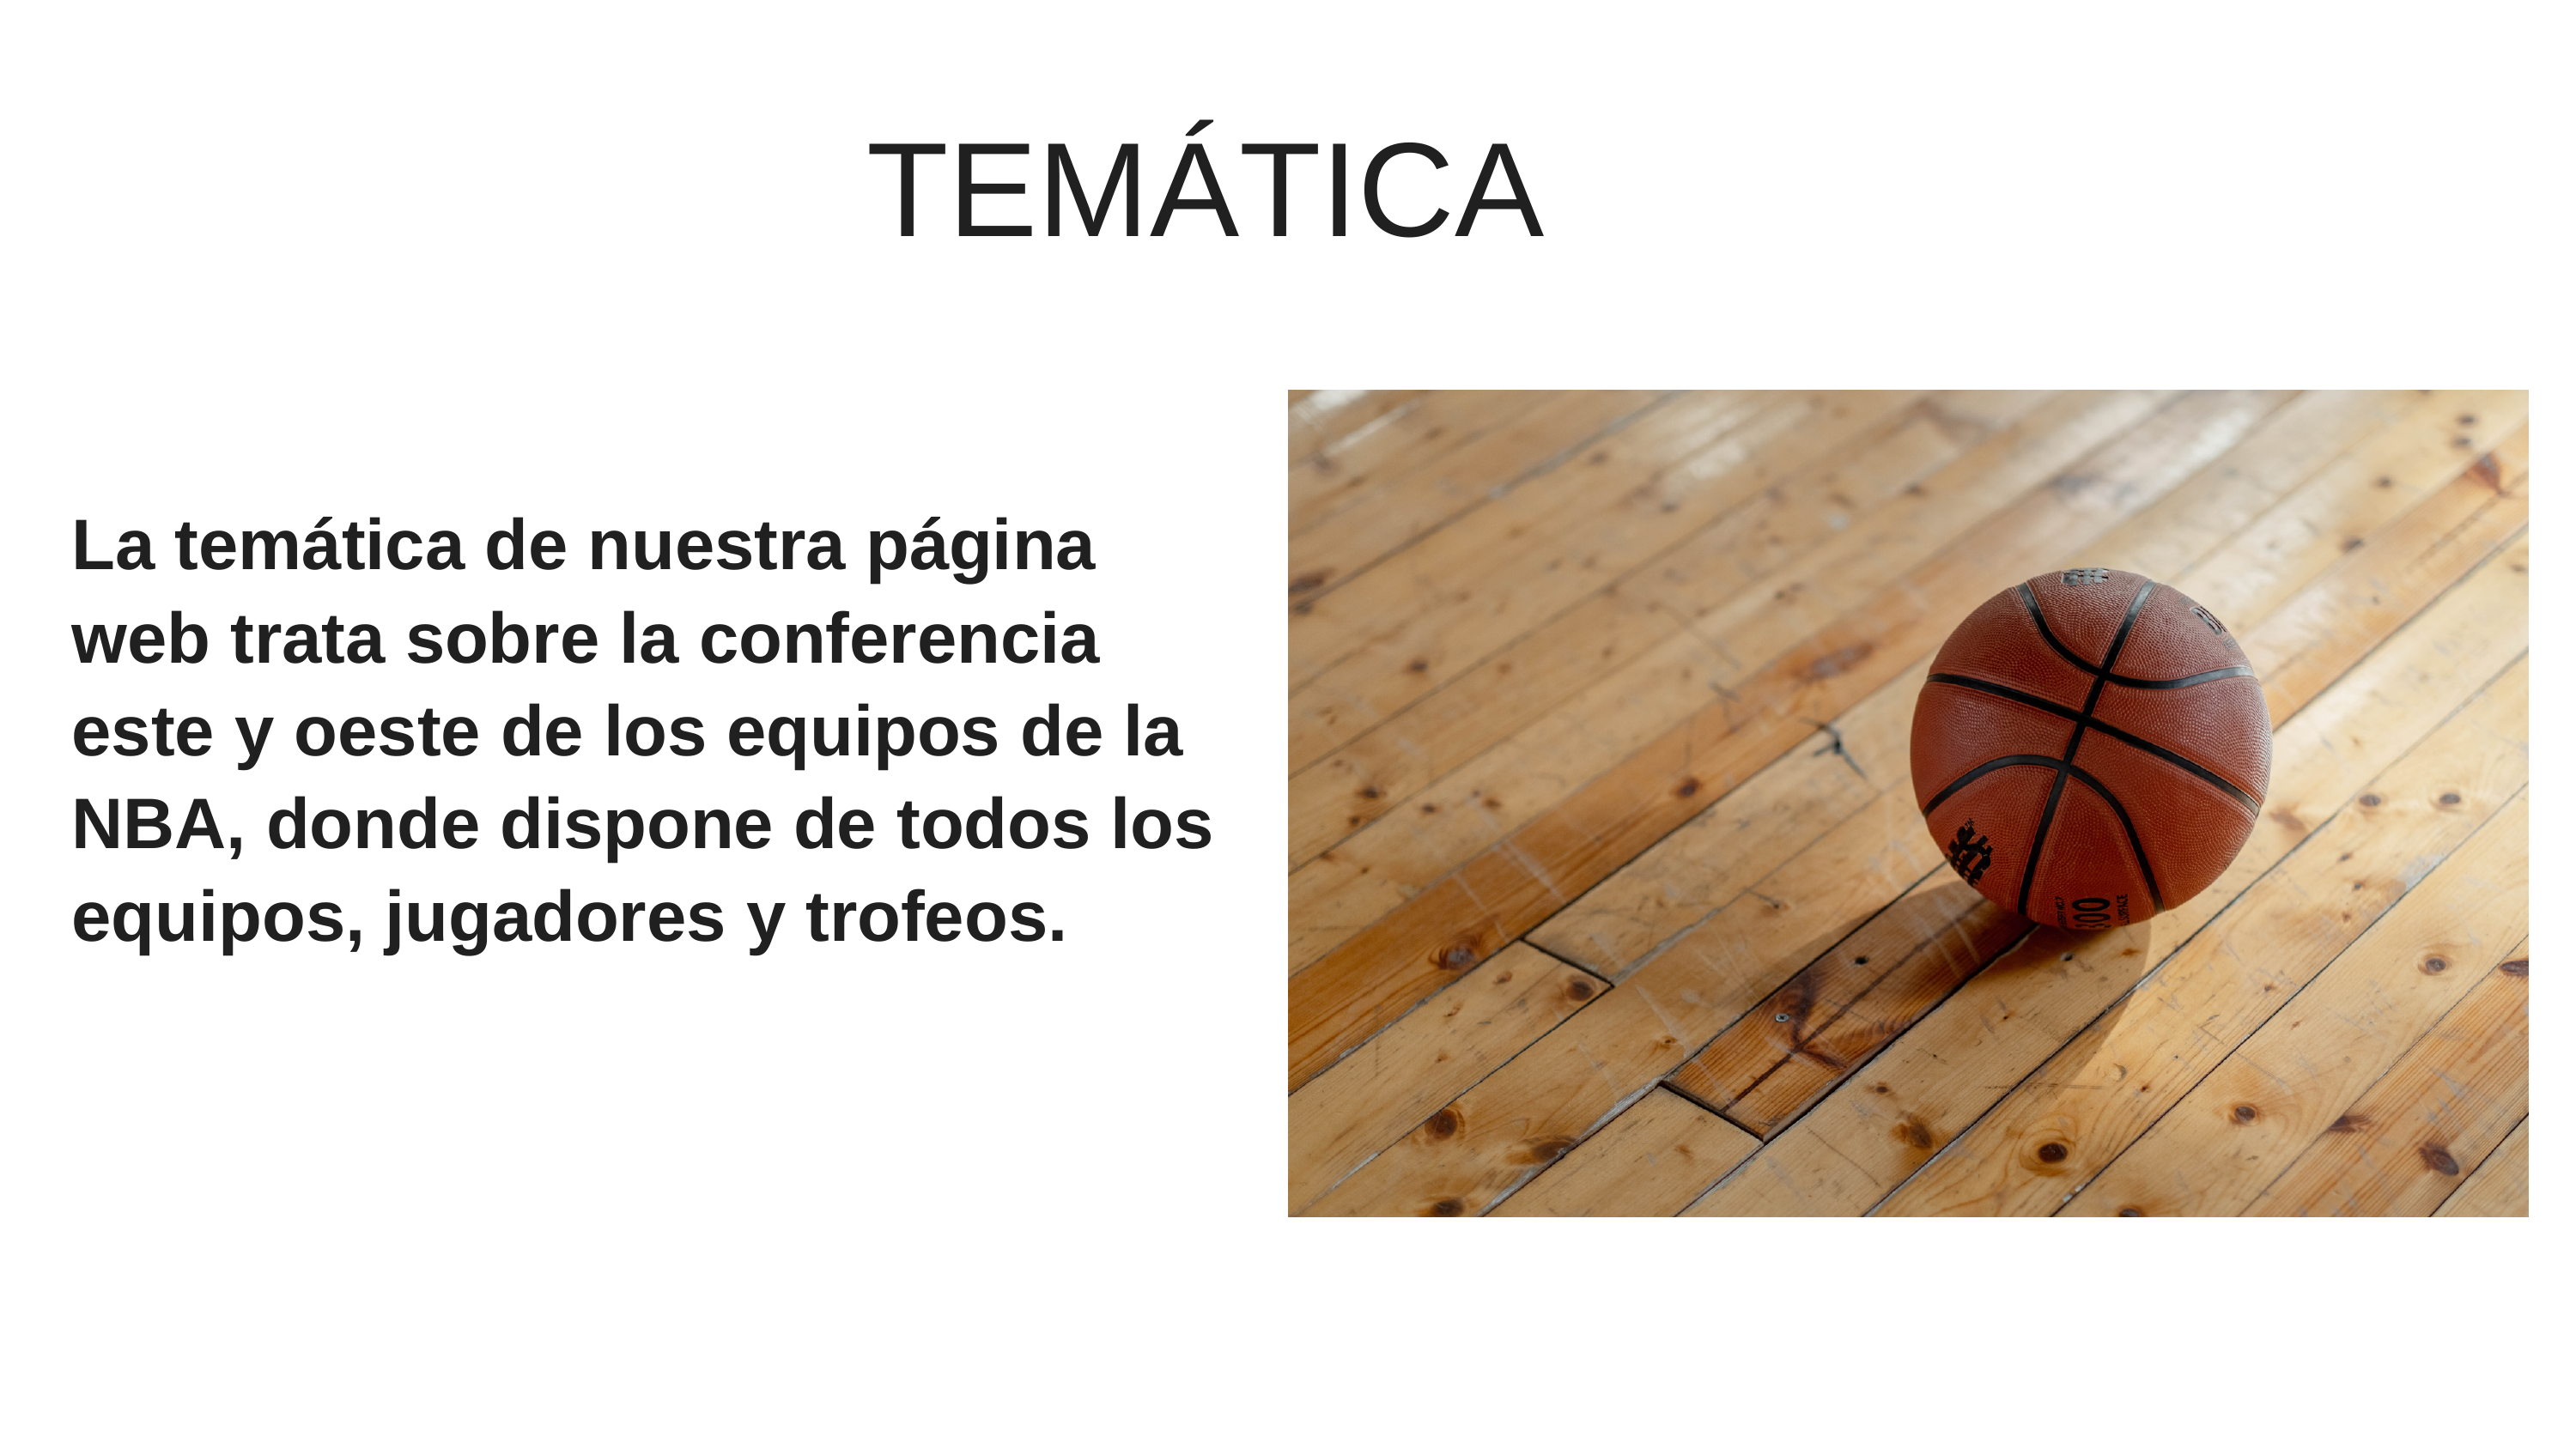

TEMÁTICA

La temática de nuestra página web trata sobre la conferencia este y oeste de los equipos de la NBA, donde dispone de todos los equipos, jugadores y trofeos.